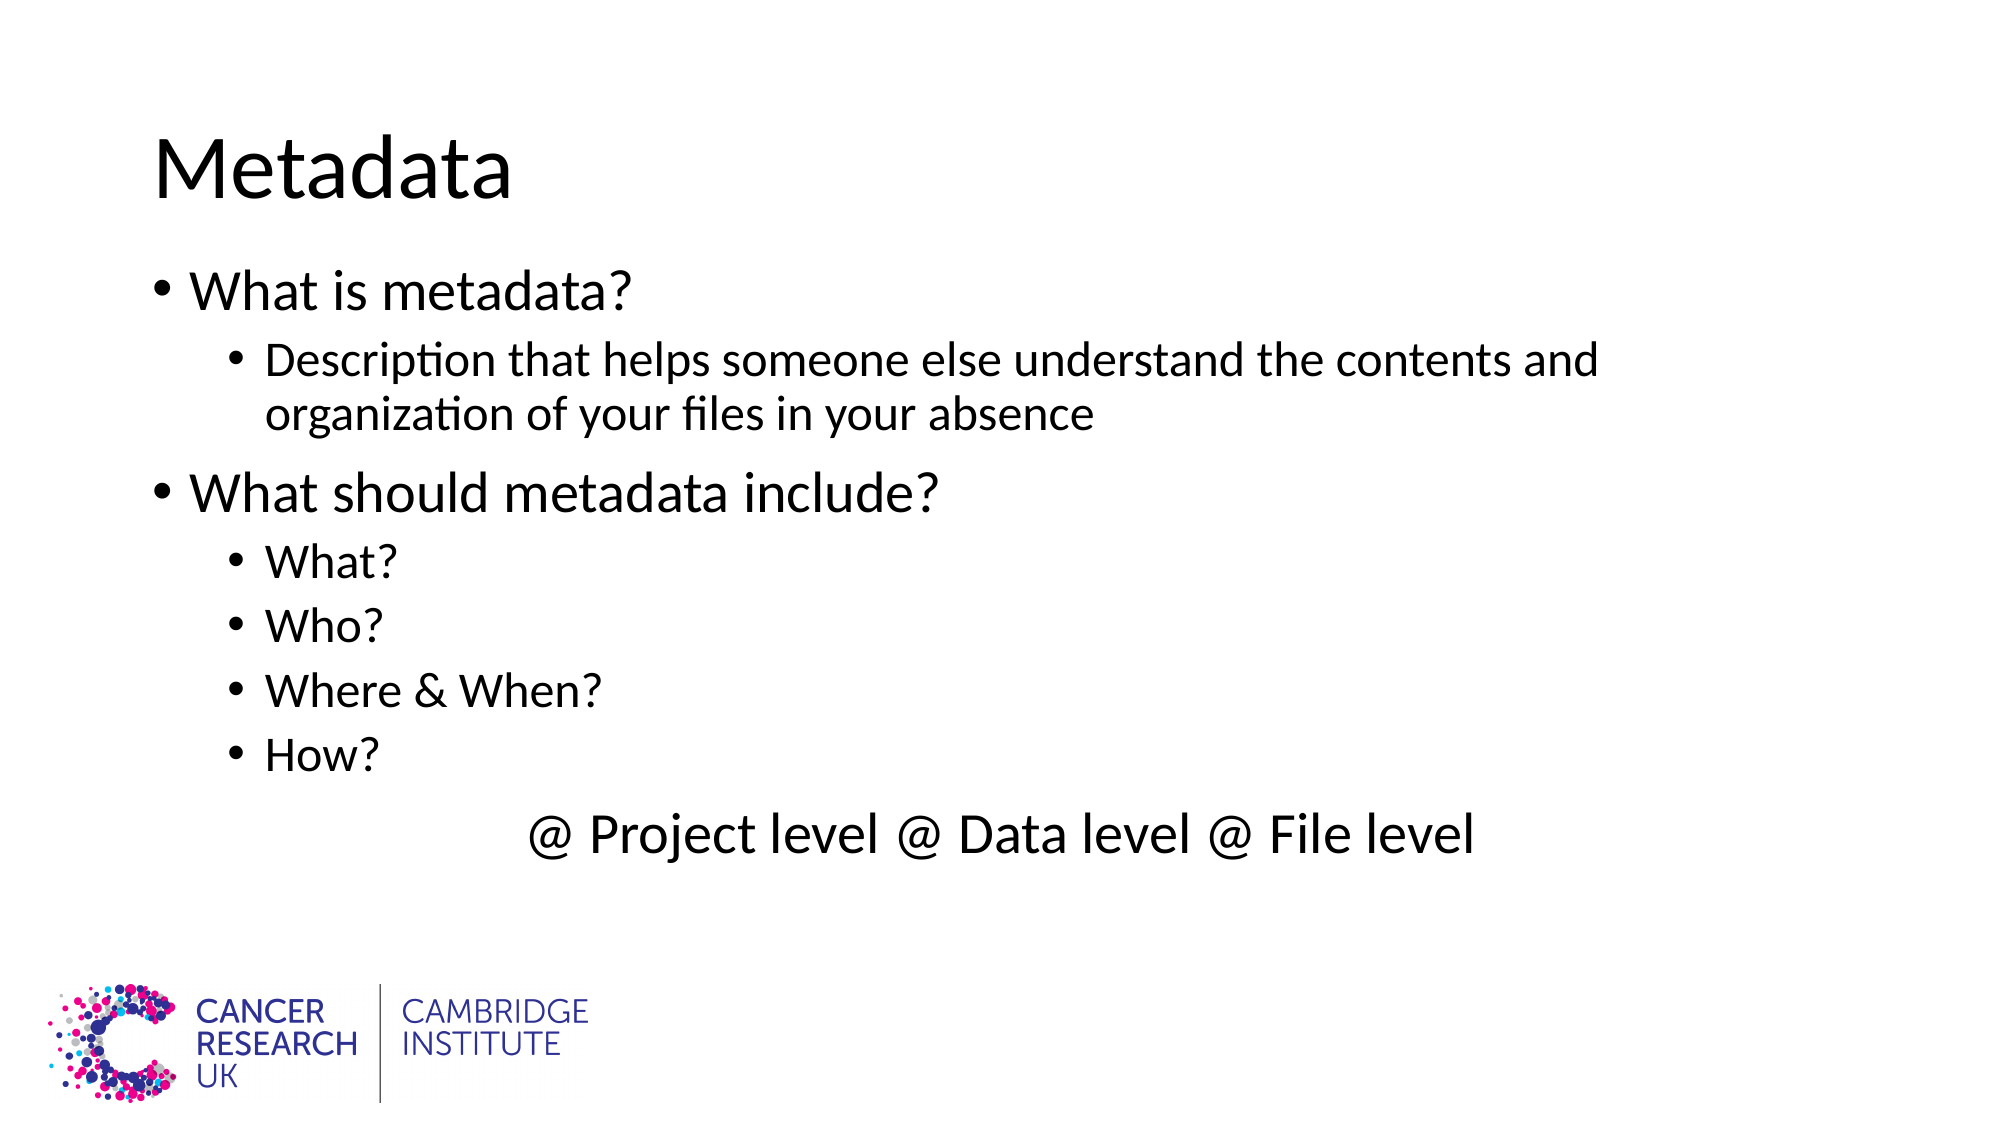

# Metadata
What is metadata?
Description that helps someone else understand the contents and organization of your files in your absence
What should metadata include?
What?
Who?
Where & When?
How?
@ Project level @ Data level @ File level